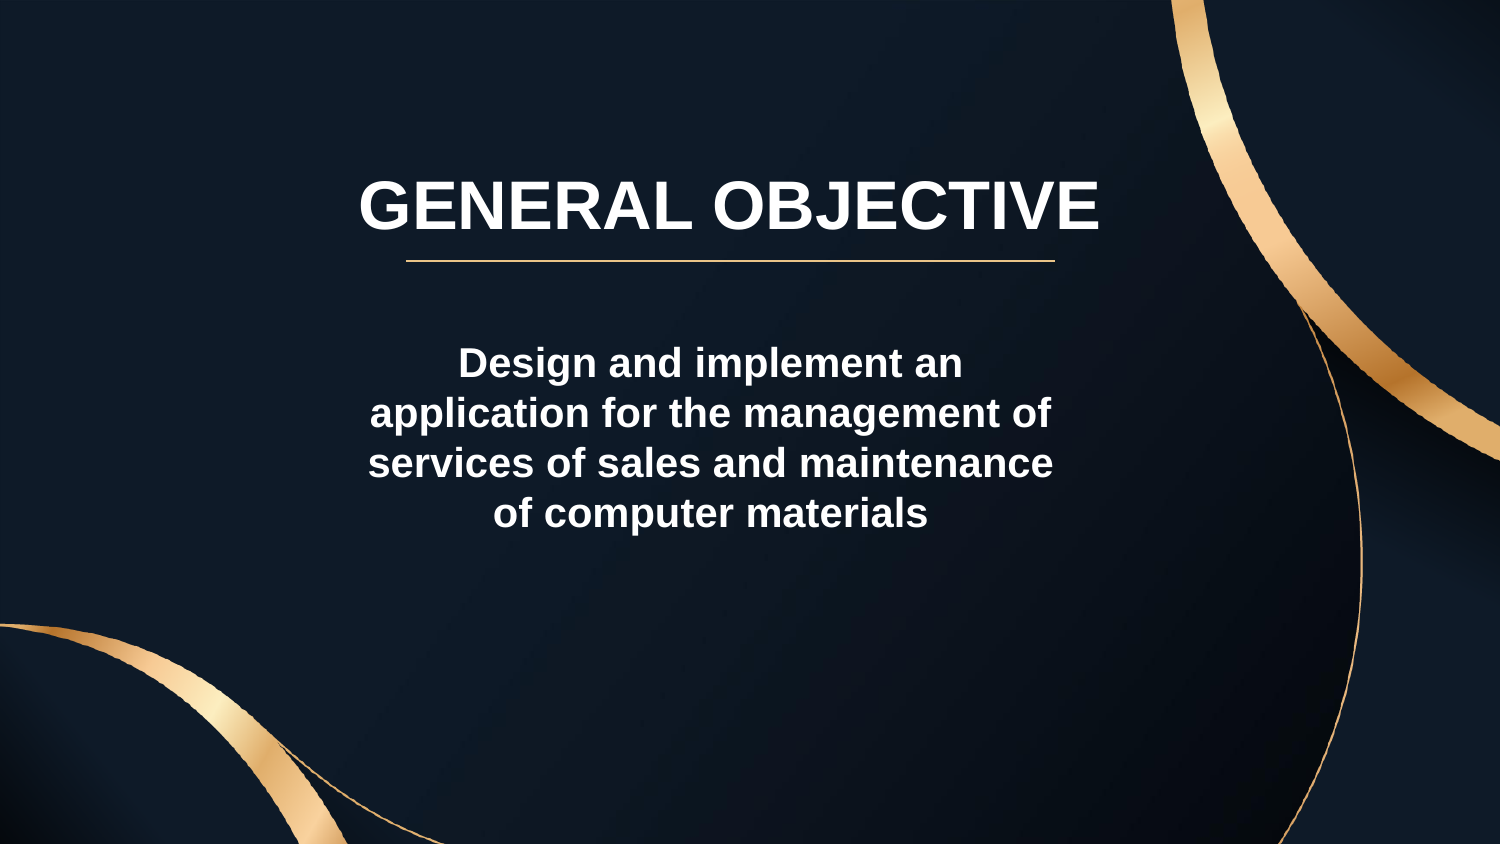

GENERAL OBJECTIVE
Design and implement an application for the management of services of sales and maintenance of computer materials